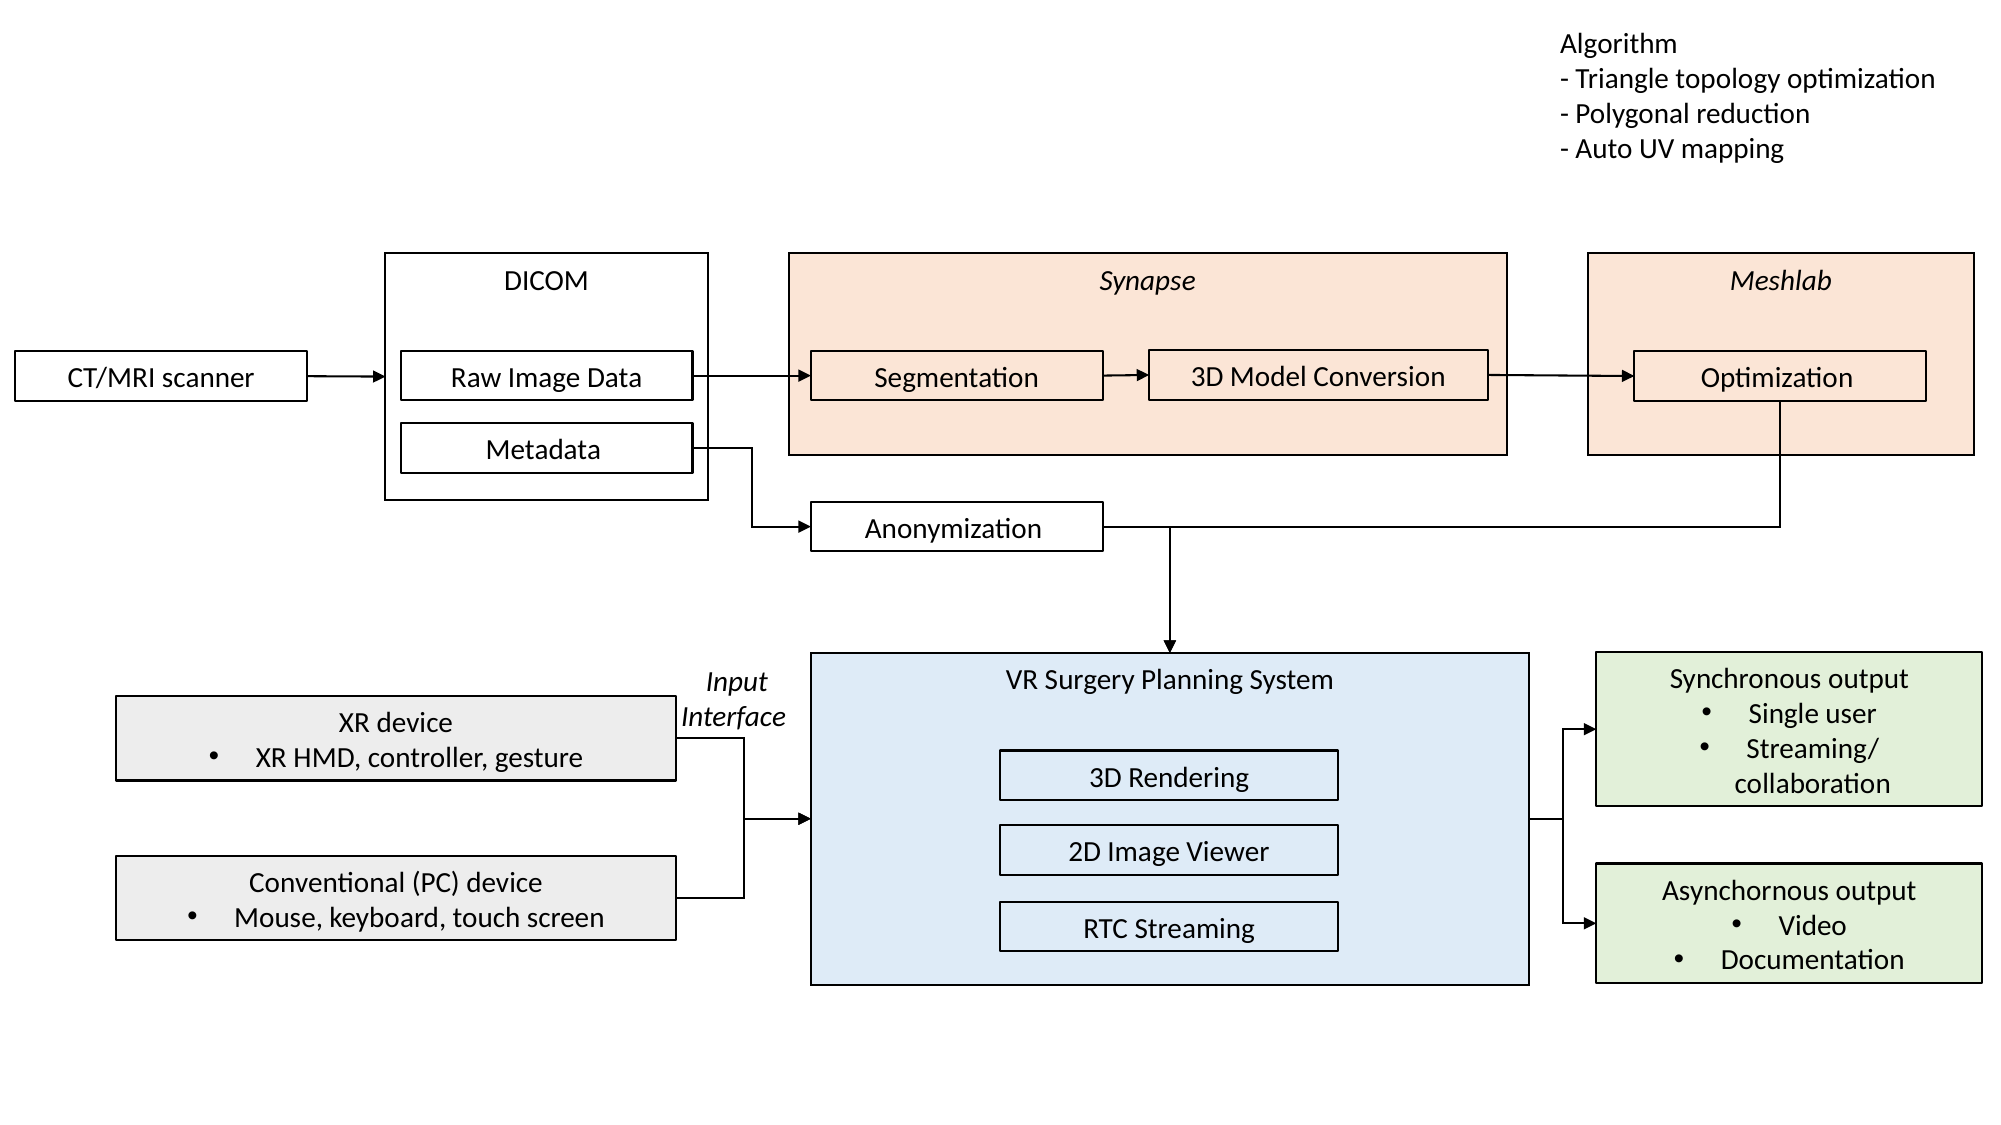

Algorithm
- Triangle topology optimization
- Polygonal reduction
- Auto UV mapping
DICOM
Synapse
Meshlab
3D Model Conversion
Raw Image Data
Segmentation
Optimization
Mesh optimization
CT/MRI scanner
Metadata
Anonymization
Synchronous output
Single user
Streaming/
collaboration
VR Surgery Planning System
Input Interface
XR device
XR HMD, controller, gesture
3D Rendering
2D Image Viewer
Conventional (PC) device
Mouse, keyboard, touch screen
Asynchornous output
Video
Documentation
RTC Streaming